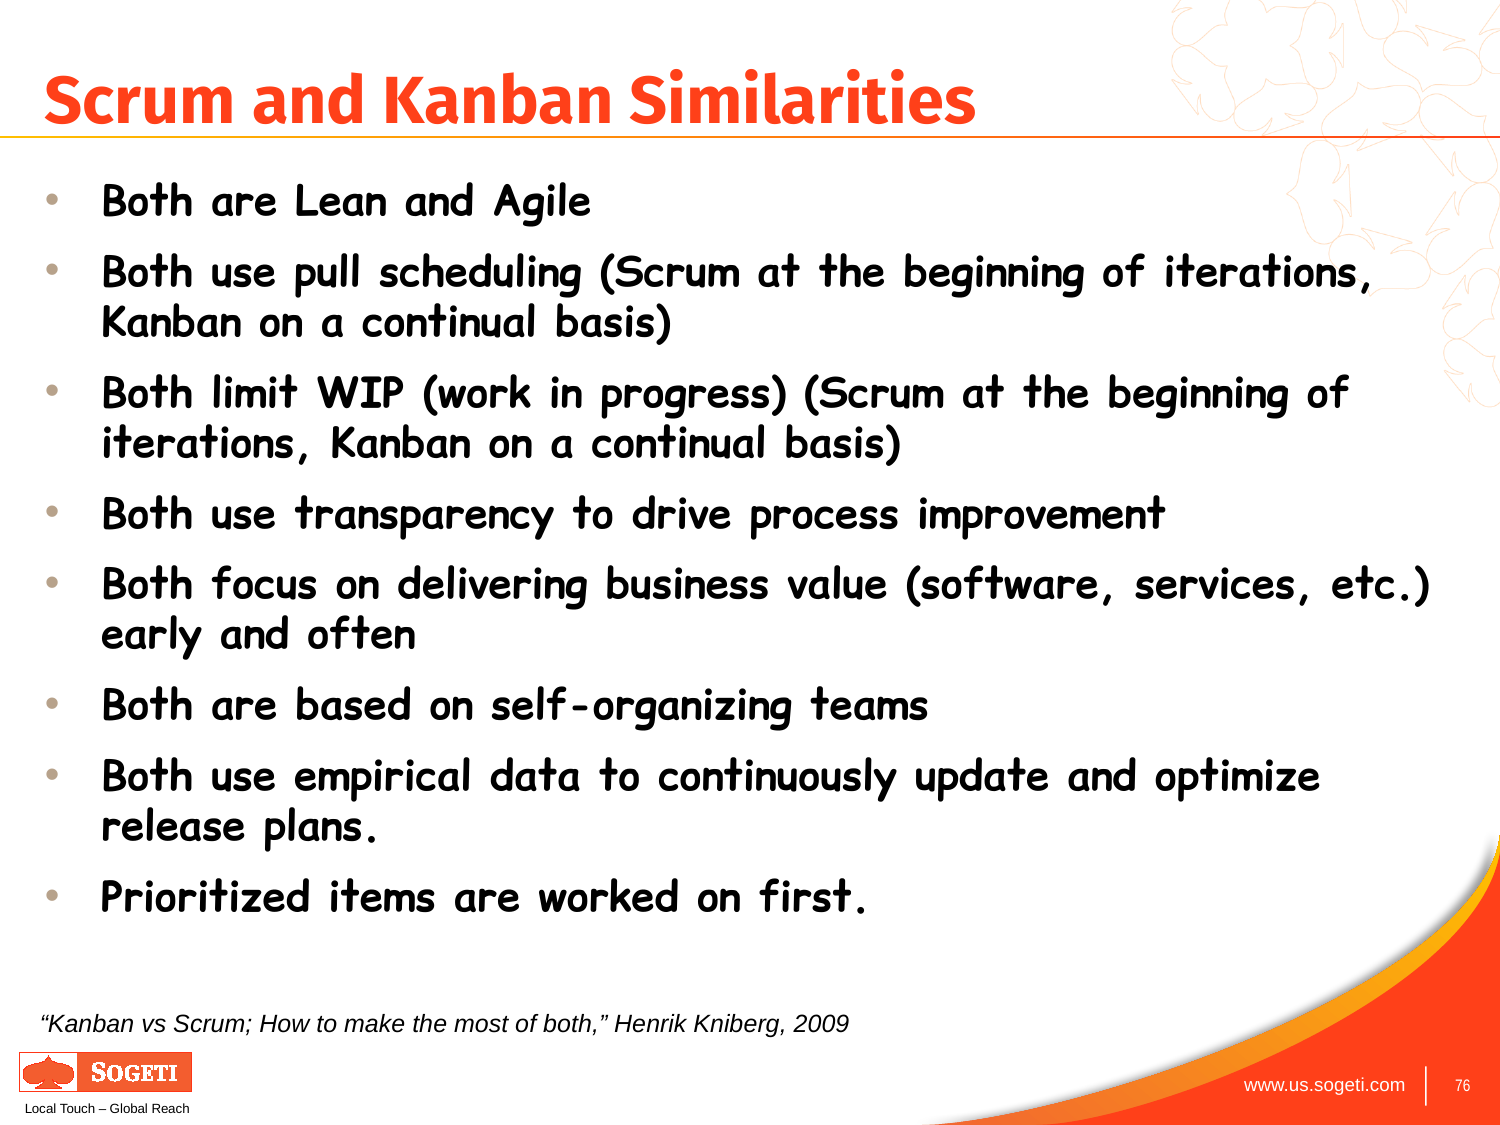

# Scrum and Kanban Similarities
Both are Lean and Agile
Both use pull scheduling (Scrum at the beginning of iterations, Kanban on a continual basis)
Both limit WIP (work in progress) (Scrum at the beginning of iterations, Kanban on a continual basis)
Both use transparency to drive process improvement
Both focus on delivering business value (software, services, etc.) early and often
Both are based on self-organizing teams
Both use empirical data to continuously update and optimize release plans.
Prioritized items are worked on first.
“Kanban vs Scrum; How to make the most of both,” Henrik Kniberg, 2009